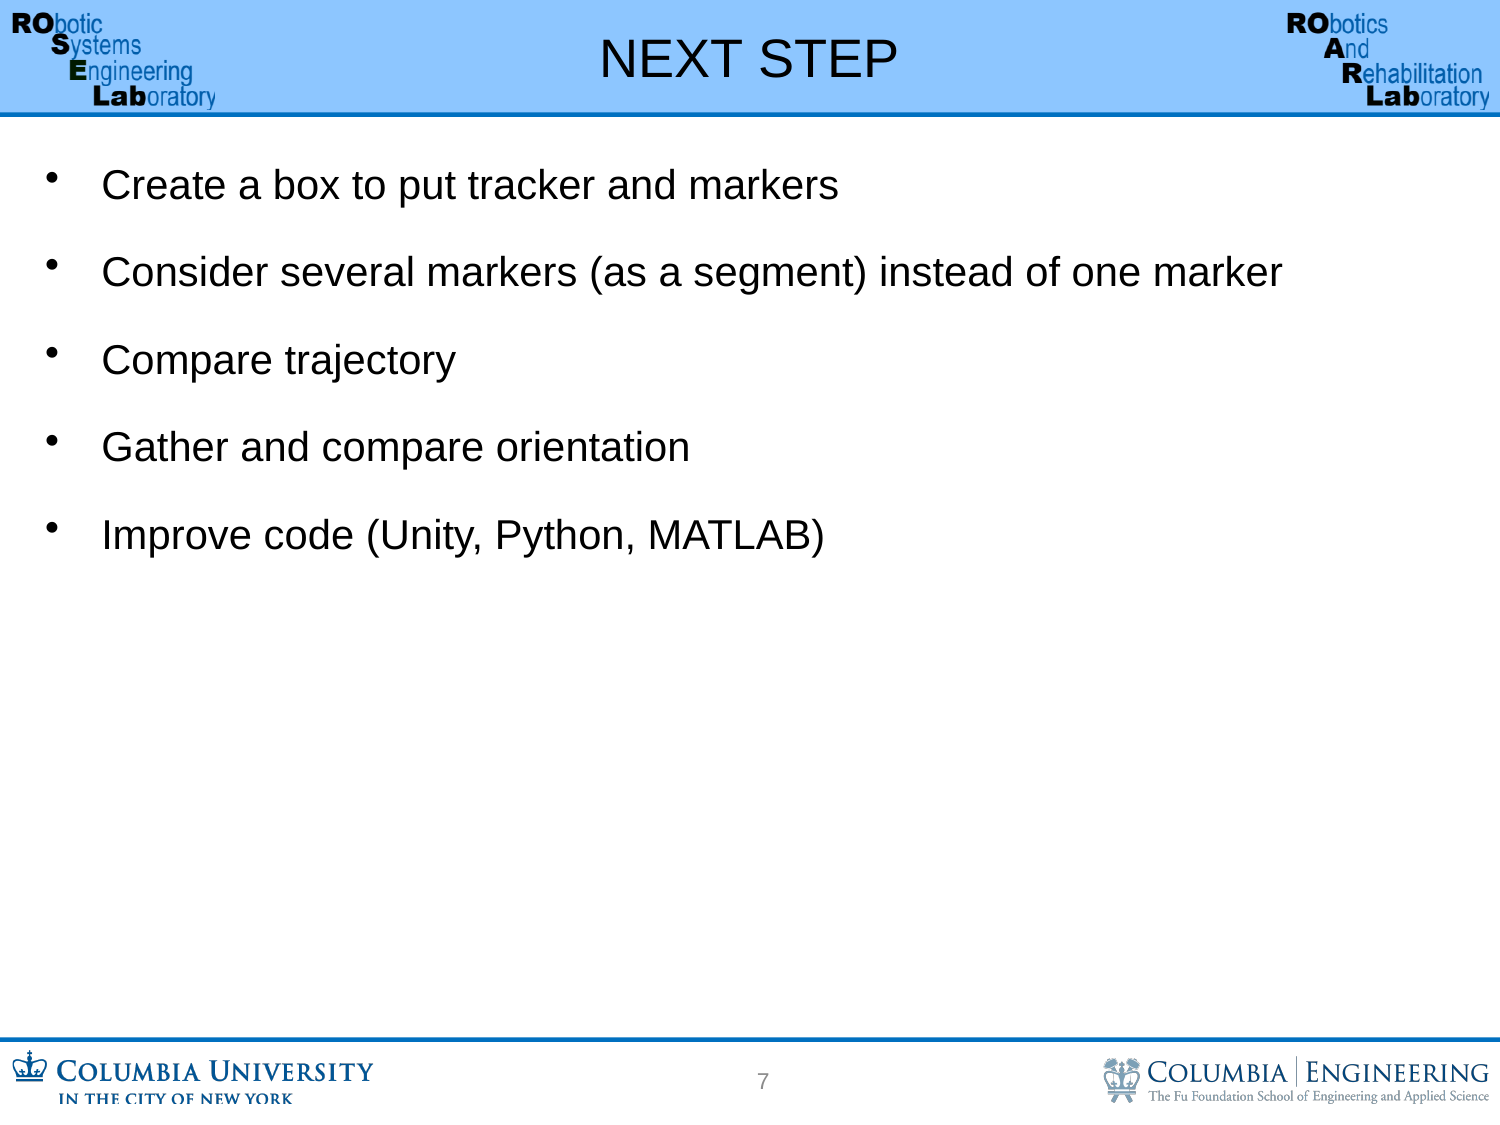

Next Step
# Create a box to put tracker and markers
Consider several markers (as a segment) instead of one marker
Compare trajectory
Gather and compare orientation
Improve code (Unity, Python, MATLAB)

7